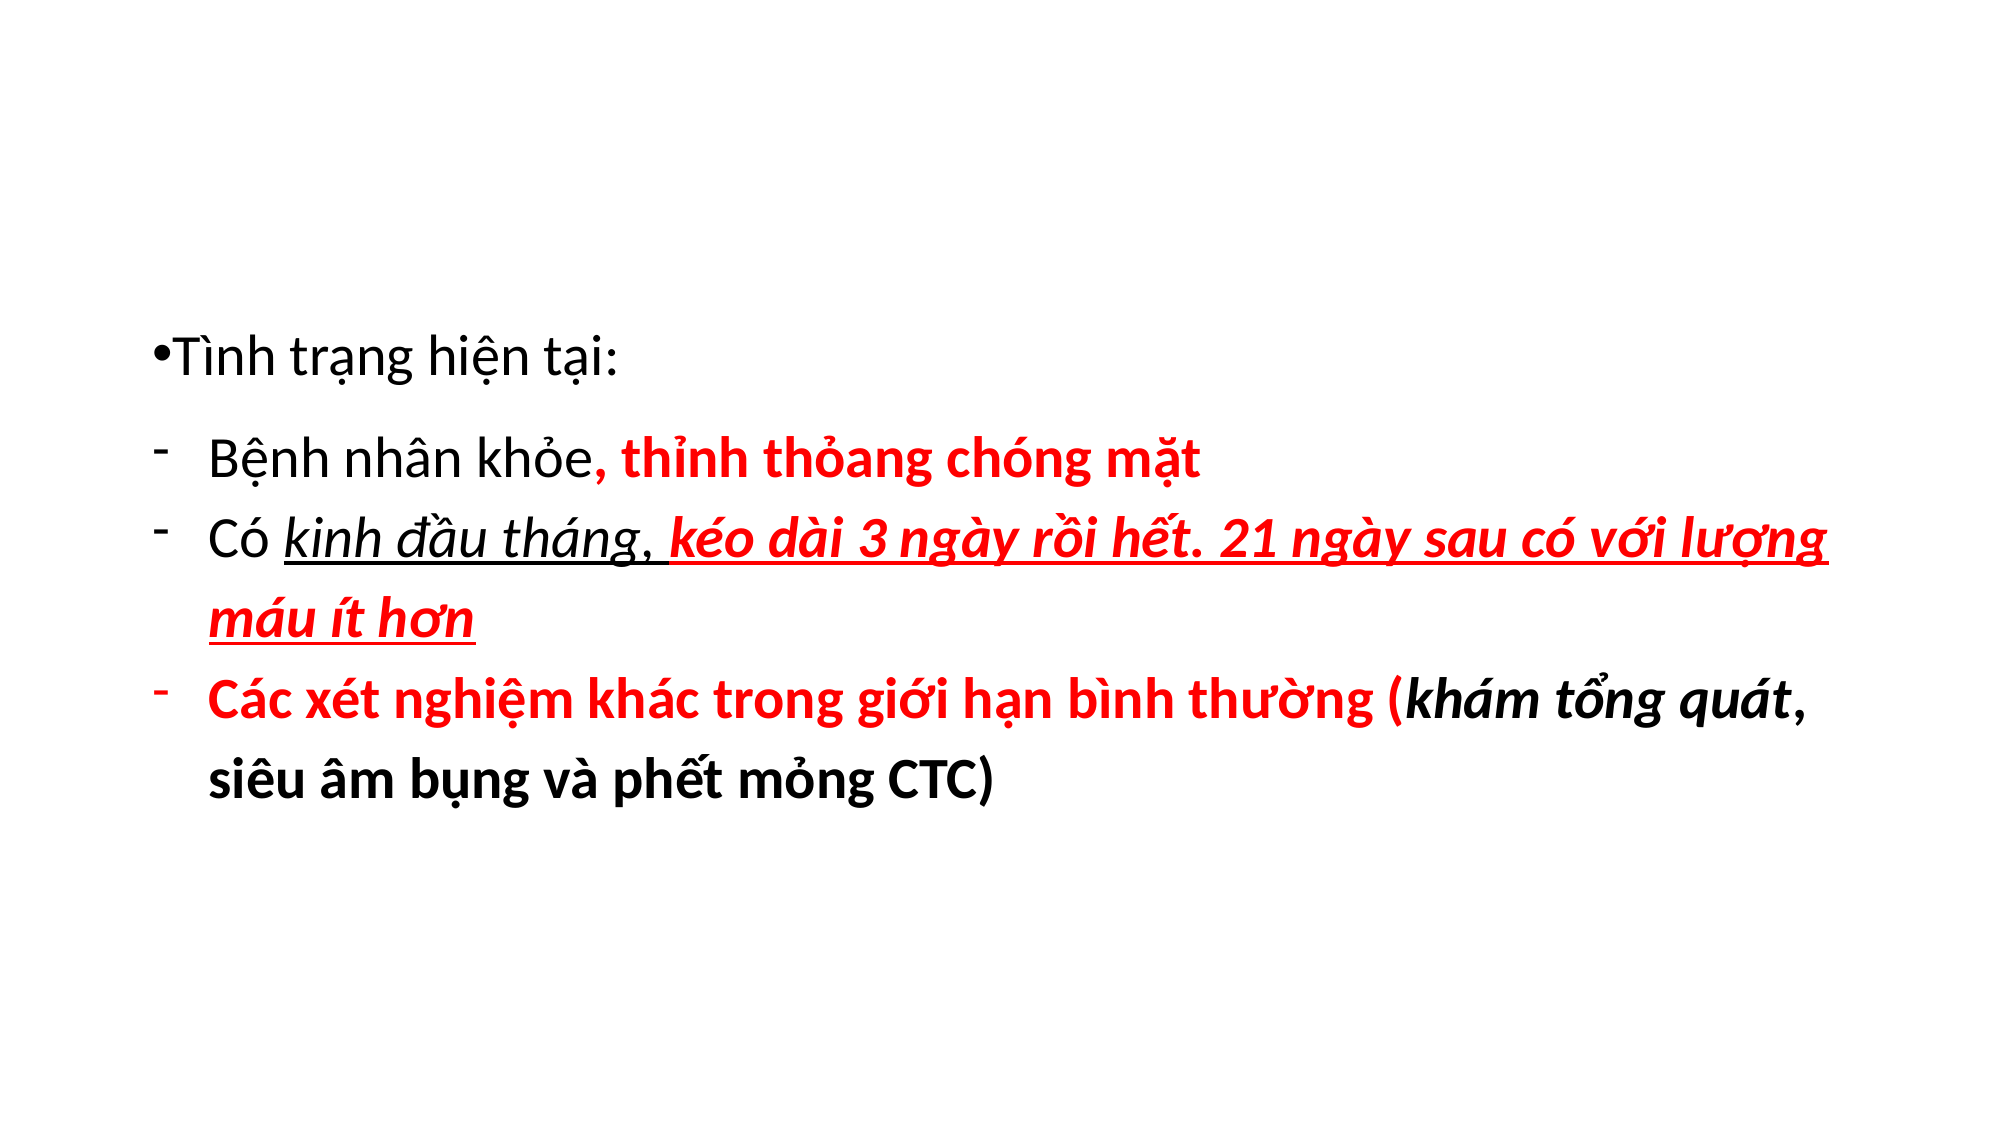

#
Tình trạng hiện tại:
Bệnh nhân khỏe, thỉnh thỏang chóng mặt
Có kinh đầu tháng, kéo dài 3 ngày rồi hết. 21 ngày sau có với lượng máu ít hơn
Các xét nghiệm khác trong giới hạn bình thường (khám tổng quát, siêu âm bụng và phết mỏng CTC)